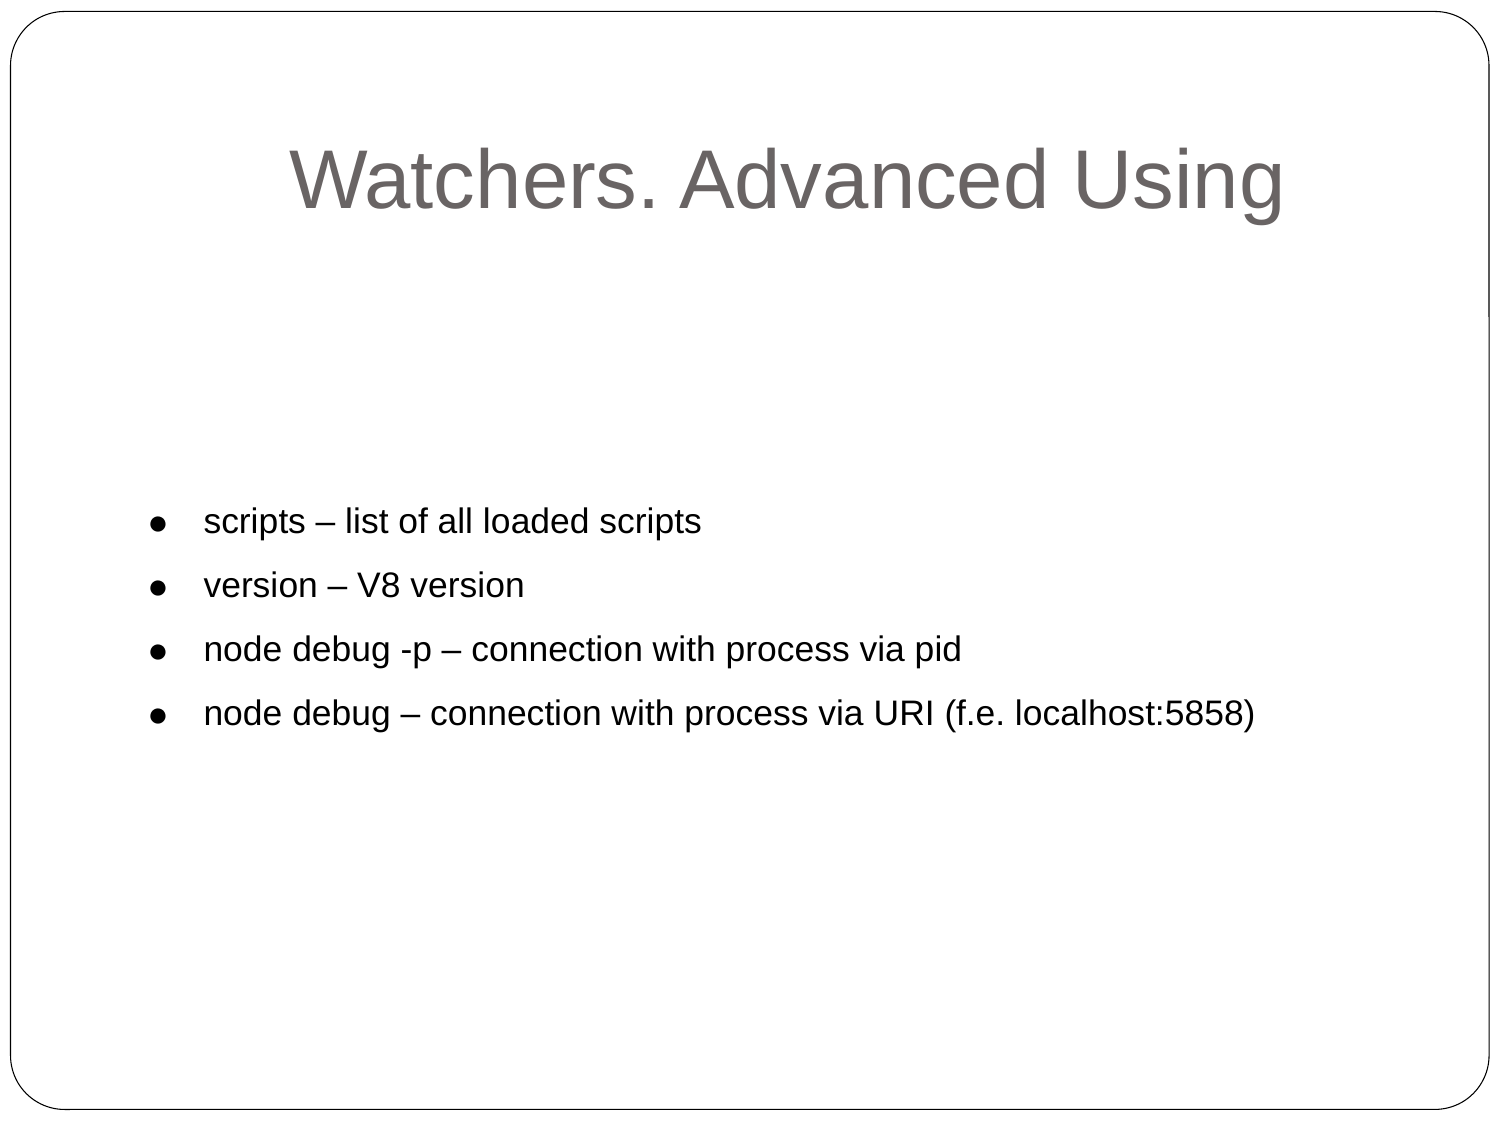

# Watchers. Advanced Using
scripts – list of all loaded scripts
version – V8 version
node debug -p – connection with process via pid
node debug – connection with process via URI (f.e. localhost:5858)